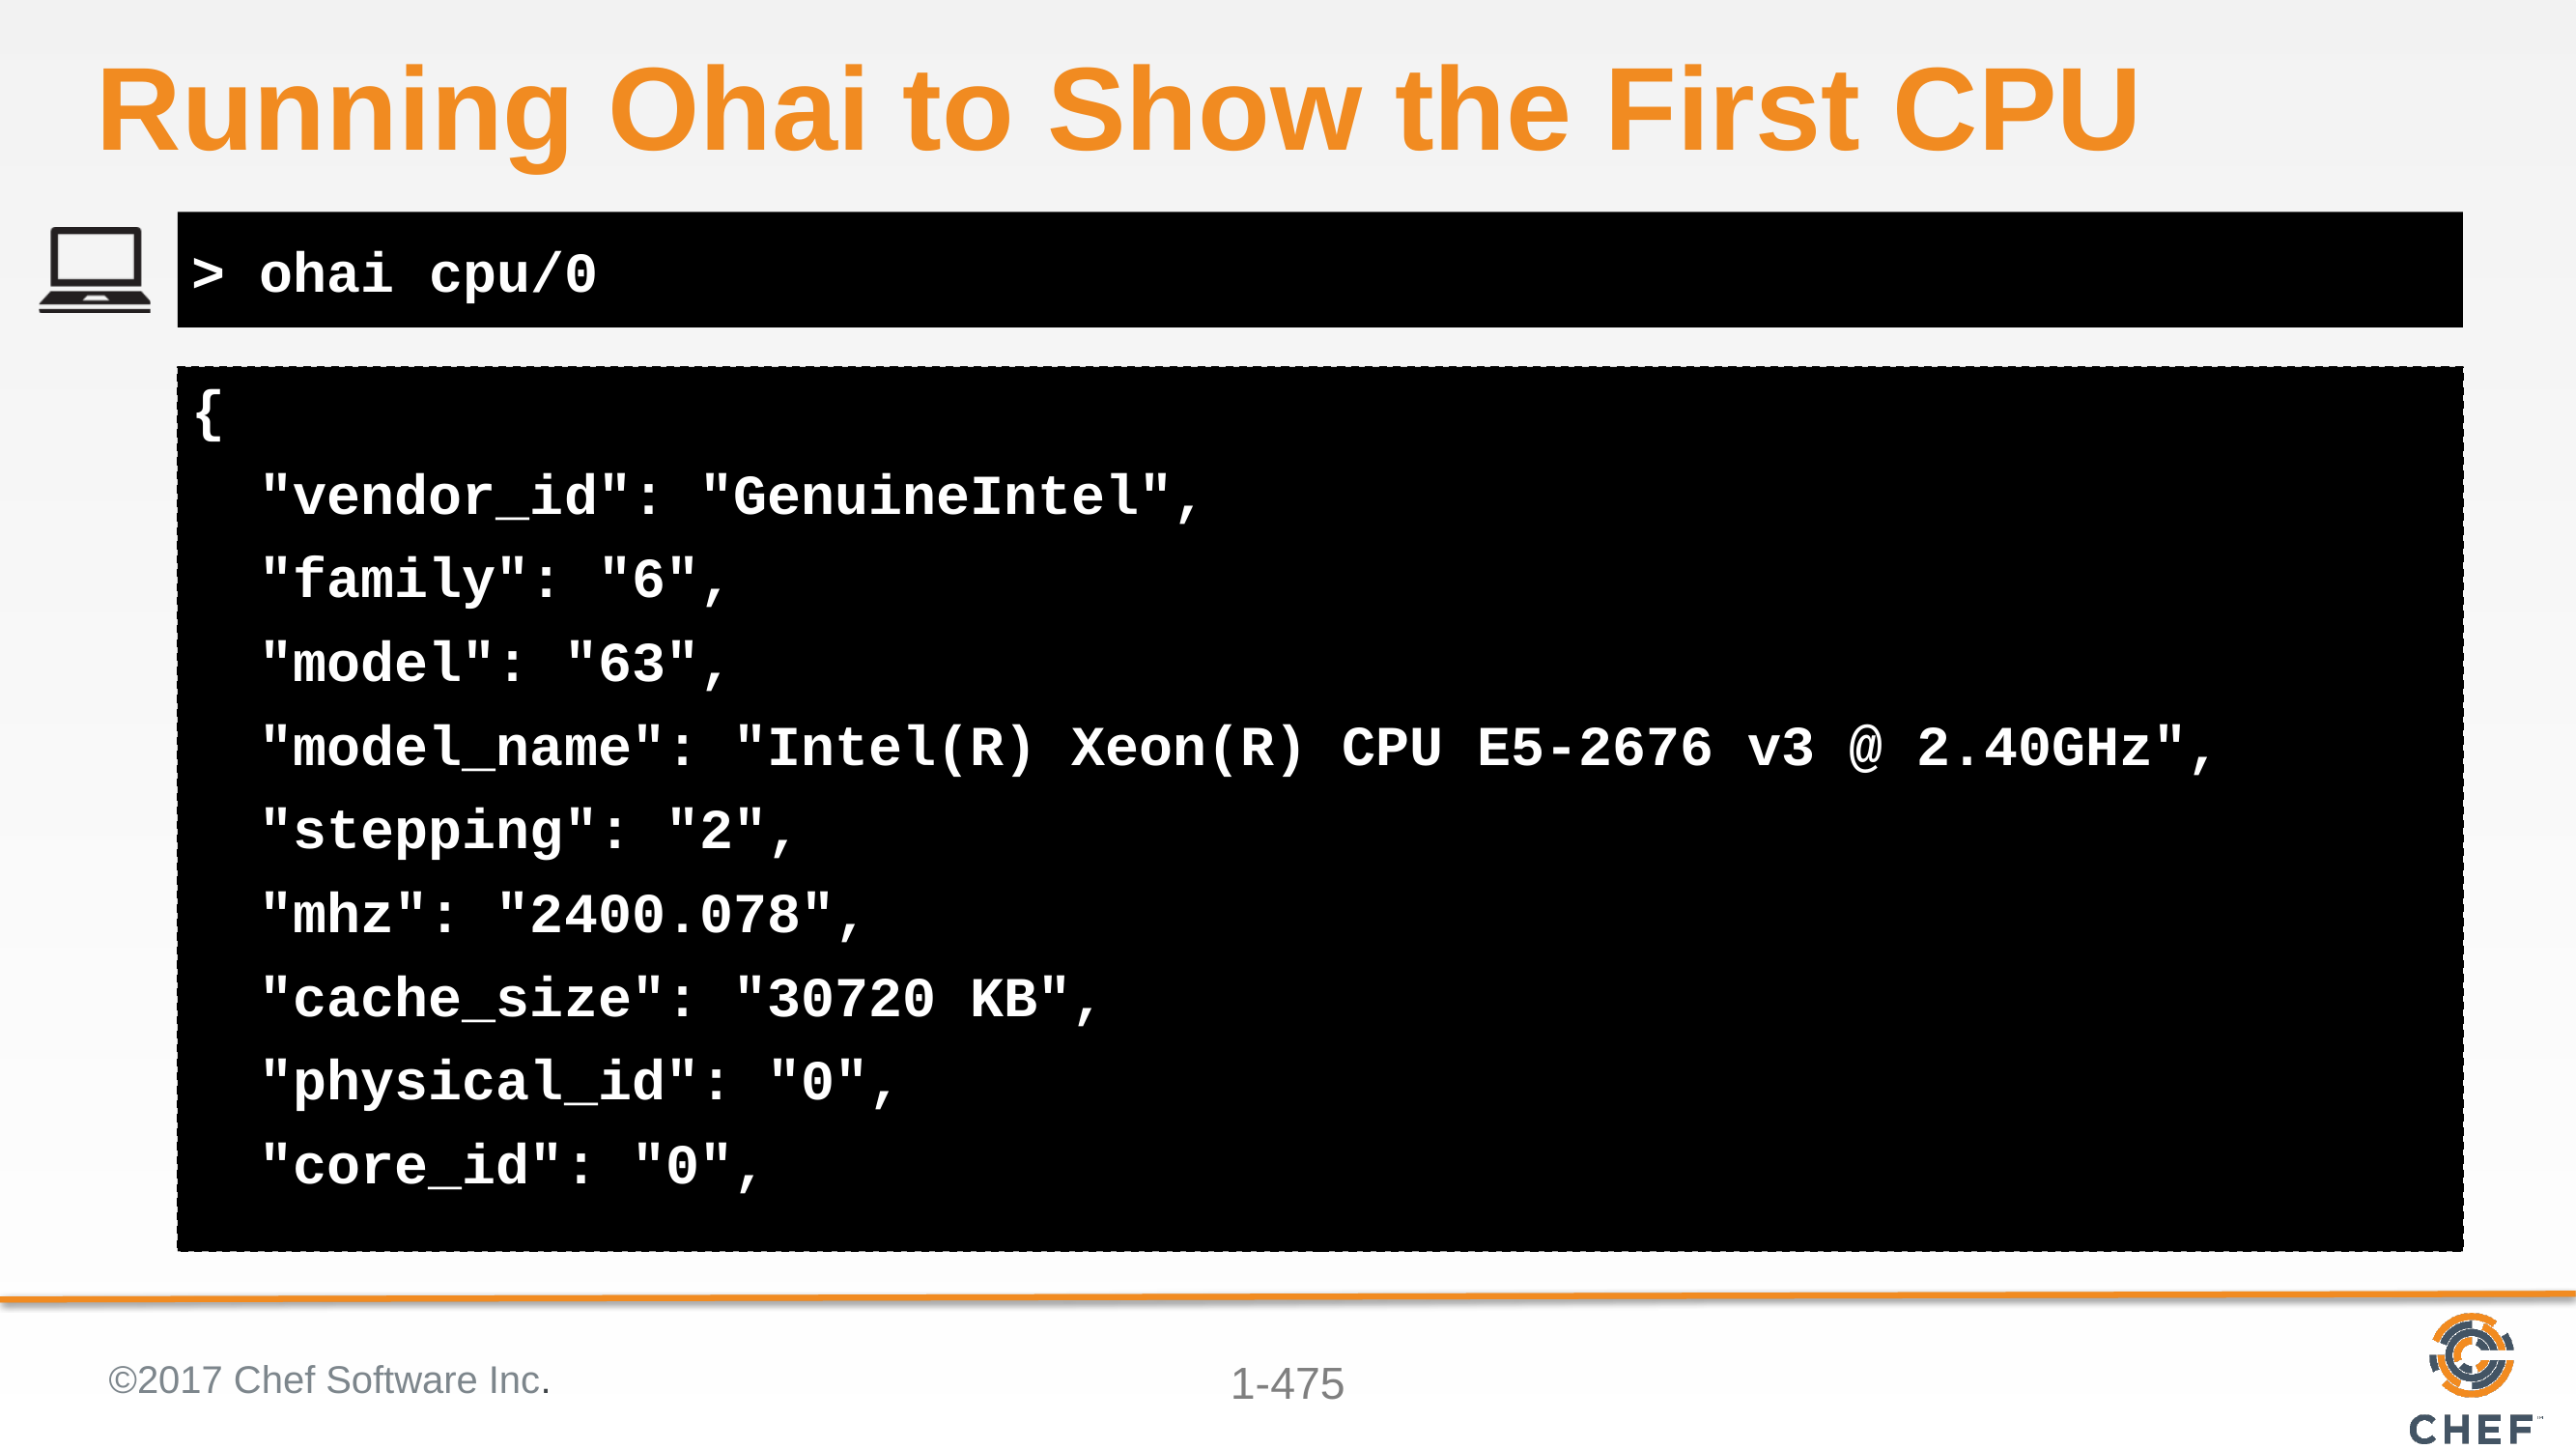

# Running Ohai to Show the First CPU
> ohai cpu/0
{
  "vendor_id": "GenuineIntel",
  "family": "6",
  "model": "63",
  "model_name": "Intel(R) Xeon(R) CPU E5-2676 v3 @ 2.40GHz",
  "stepping": "2",
  "mhz": "2400.078",
  "cache_size": "30720 KB",
  "physical_id": "0",
  "core_id": "0",